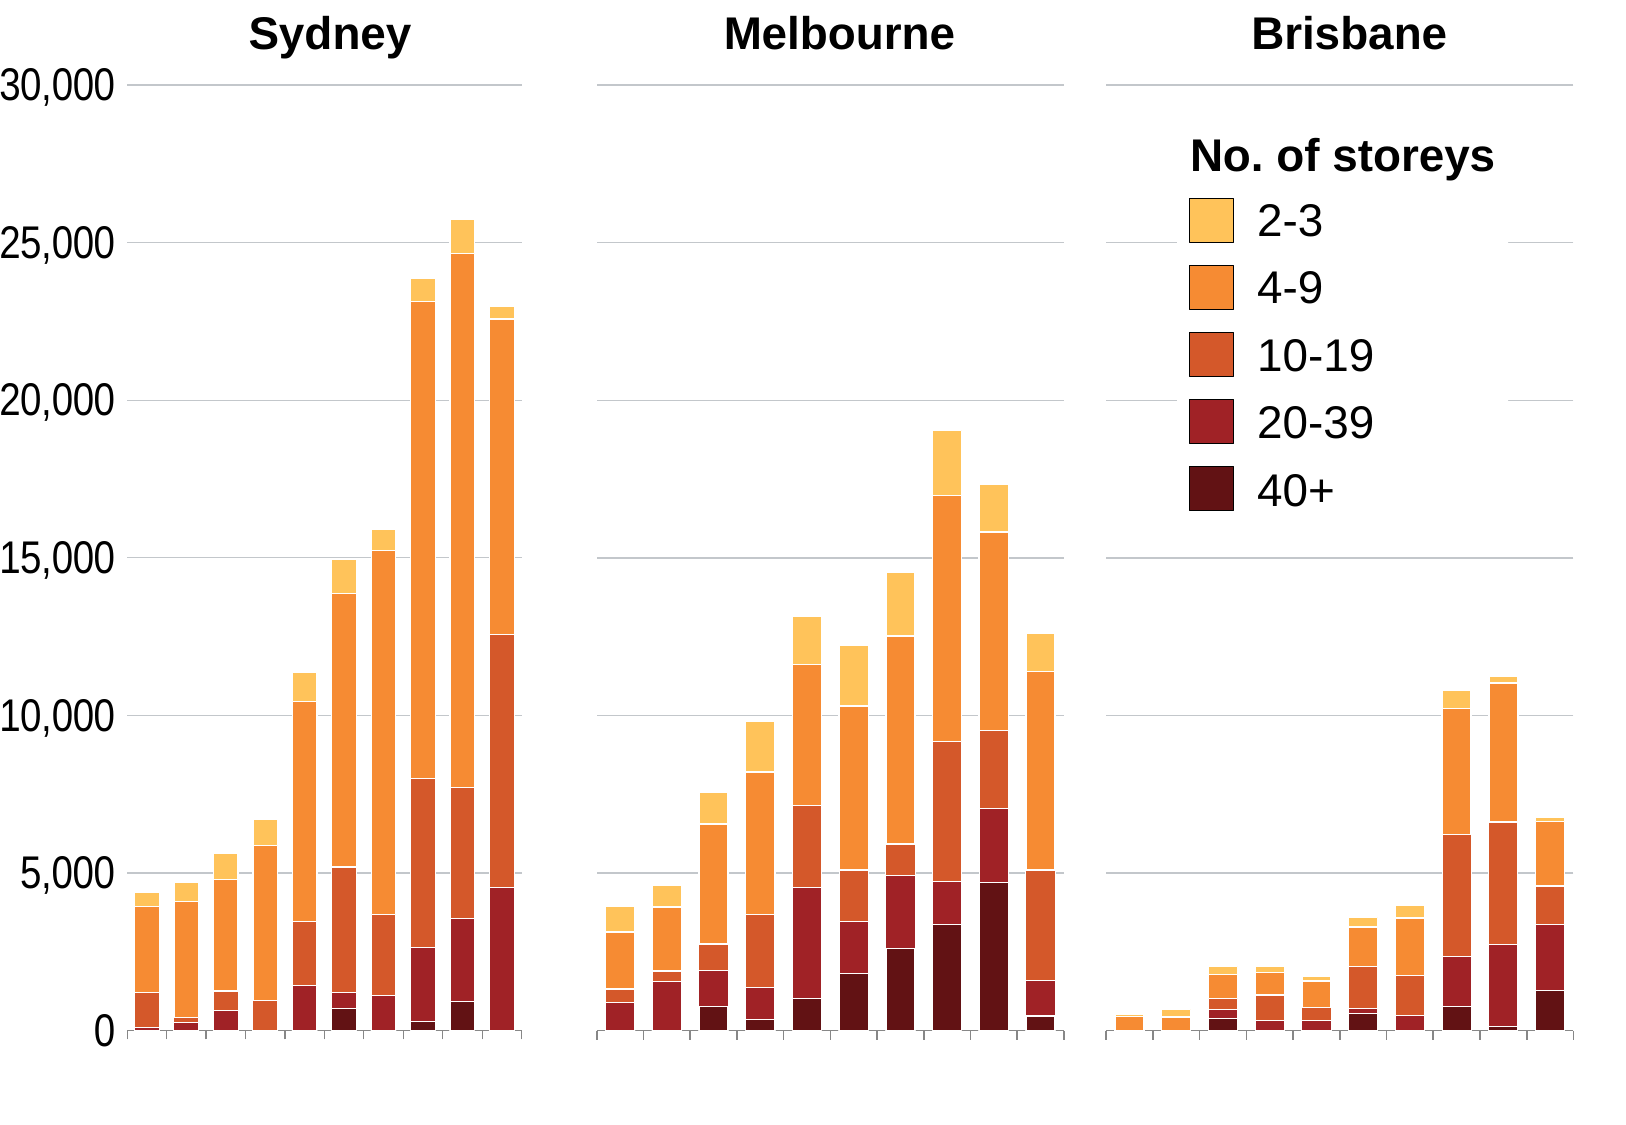

Sydney
Melbourne
Brisbane

### Chart

| Category | 40+ | 20-39 | 10-19 | 4-9 | 2-3 |
|---|---|---|---|---|---|
| 2009 | 0.0 | 0.0 | 12.0 | 445.0 | 50.0 |
| 2010 | 0.0 | 0.0 | 12.0 | 425.0 | 234.0 |
| 2011 | 373.0 | 299.0 | 344.0 | 772.0 | 251.0 |
| 2012 | 0.0 | 333.0 | 795.0 | 711.0 | 207.0 |
| 2013 | 0.0 | 308.0 | 422.0 | 851.0 | 150.0 |
| 2014 | 548.0 | 166.0 | 1323.0 | 1247.0 | 313.0 |
| 2015 | 0.0 | 478.0 | 1267.0 | 1824.0 | 405.0 |
| 2016 | 774.0 | 1566.0 | 3884.0 | 3994.0 | 577.0 |
| 2017 | 147.0 | 2572.0 | 3900.0 | 4406.0 | 205.0 |
| 2018 | 1289.0 | 2071.0 | 1227.0 | 2043.0 | 128.0 |

### Chart

| Category | 40+ | 20-39 | 10-19 | 4-9 | 2-3 |
|---|---|---|---|---|---|
| 2009 | 0.0 | 107.0 | 1105.0 | 2726.0 | 451.0 |
| 2010 | 0.0 | 263.0 | 149.0 | 3691.0 | 584.0 |
| 2011 | 0.0 | 650.0 | 607.0 | 3536.0 | 821.0 |
| 2012 | 0.0 | 0.0 | 962.0 | 4902.0 | 832.0 |
| 2013 | 0.0 | 1420.0 | 2041.0 | 6974.0 | 915.0 |
| 2014 | 701.0 | 502.0 | 3987.0 | 8683.0 | 1067.0 |
| 2015 | 0.0 | 1111.0 | 2565.0 | 11567.0 | 669.0 |
| 2016 | 287.0 | 2333.0 | 5371.0 | 15150.0 | 729.0 |
| 2017 | 932.0 | 2617.0 | 4172.0 | 16924.0 | 1090.0 |
| 2018 | 0.0 | 4534.0 | 8033.0 | 10010.0 | 389.0 |

### Chart

| Category | 40+ | 20-39 | 10-19 | 4-9 | 2-3 |
|---|---|---|---|---|---|
| 2009 | 0.0 | 908.0 | 417.0 | 1797.0 | 816.0 |
| 2010 | 0.0 | 1569.0 | 332.0 | 2027.0 | 680.0 |
| 2011 | 772.0 | 1132.0 | 845.0 | 3808.0 | 1017.0 |
| 2012 | 350.0 | 1004.0 | 2332.0 | 4521.0 | 1612.0 |
| 2013 | 1018.0 | 3516.0 | 2616.0 | 4467.0 | 1542.0 |
| 2014 | 1814.0 | 1653.0 | 1626.0 | 5214.0 | 1929.0 |
| 2015 | 2604.0 | 2323.0 | 991.0 | 6595.0 | 2033.0 |
| 2016 | 3363.0 | 1354.0 | 4449.0 | 7819.0 | 2063.0 |
| 2017 | 4697.0 | 2356.0 | 2469.0 | 6302.0 | 1525.0 |
| 2018 | 466.0 | 1126.0 | 3504.0 | 6299.0 | 1224.0 |
No. of storeys

2-3
4-9
10-19
20-39
40+